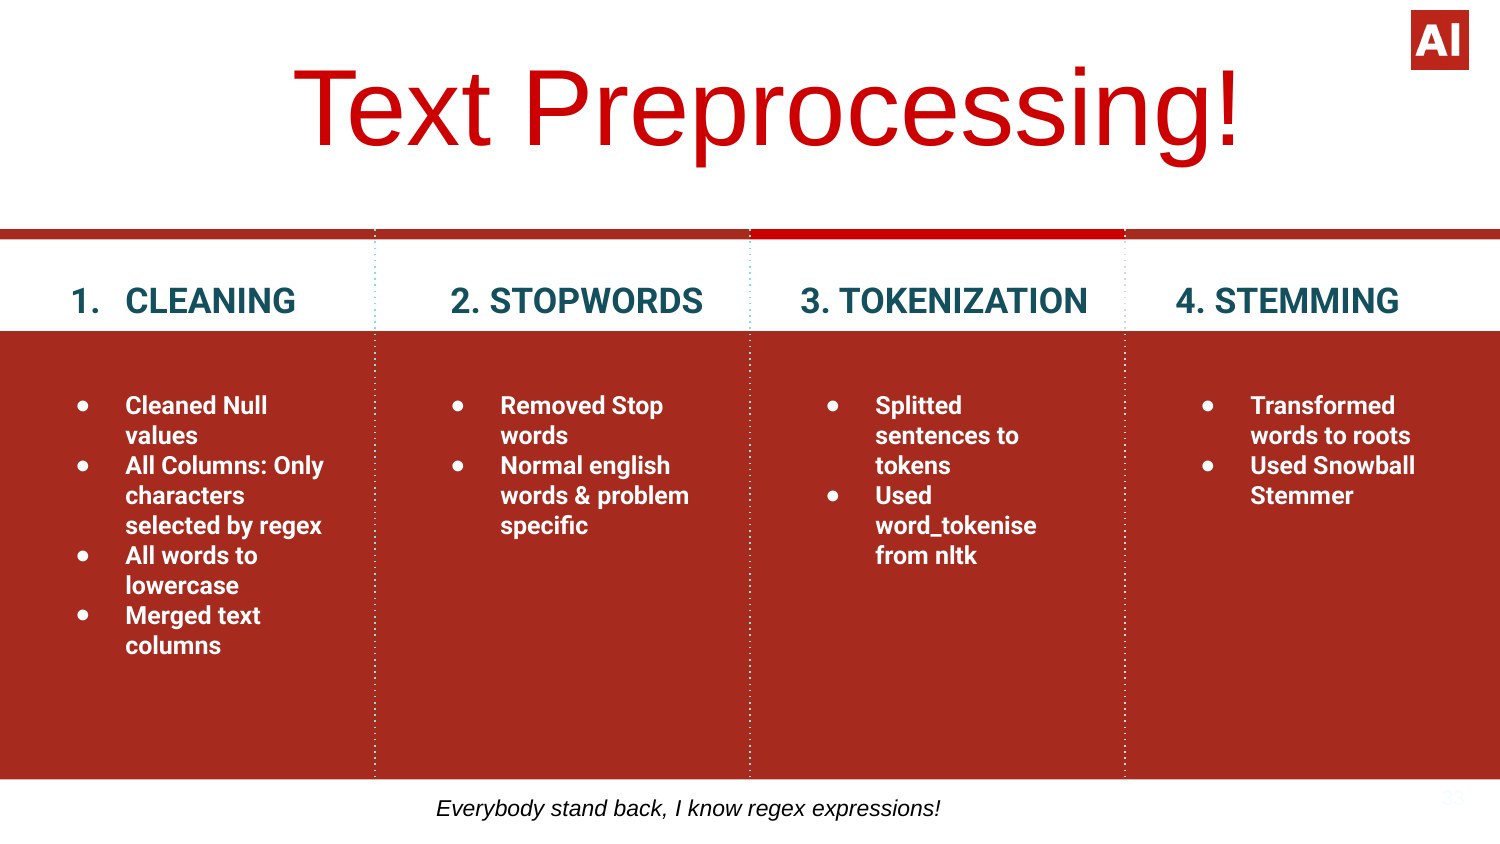

# Text Preprocessing!

CLEANING
Cleaned Null values
All Columns: Only characters selected by regex
All words to lowercase
Merged text columns

2. STOPWORDS
Removed Stop words
Normal english words & problem specific

3. TOKENIZATION
Splitted sentences to tokens
Used word_tokenise from nltk

4. STEMMING
Transformed words to roots
Used Snowball Stemmer

33
Everybody stand back, I know regex expressions!